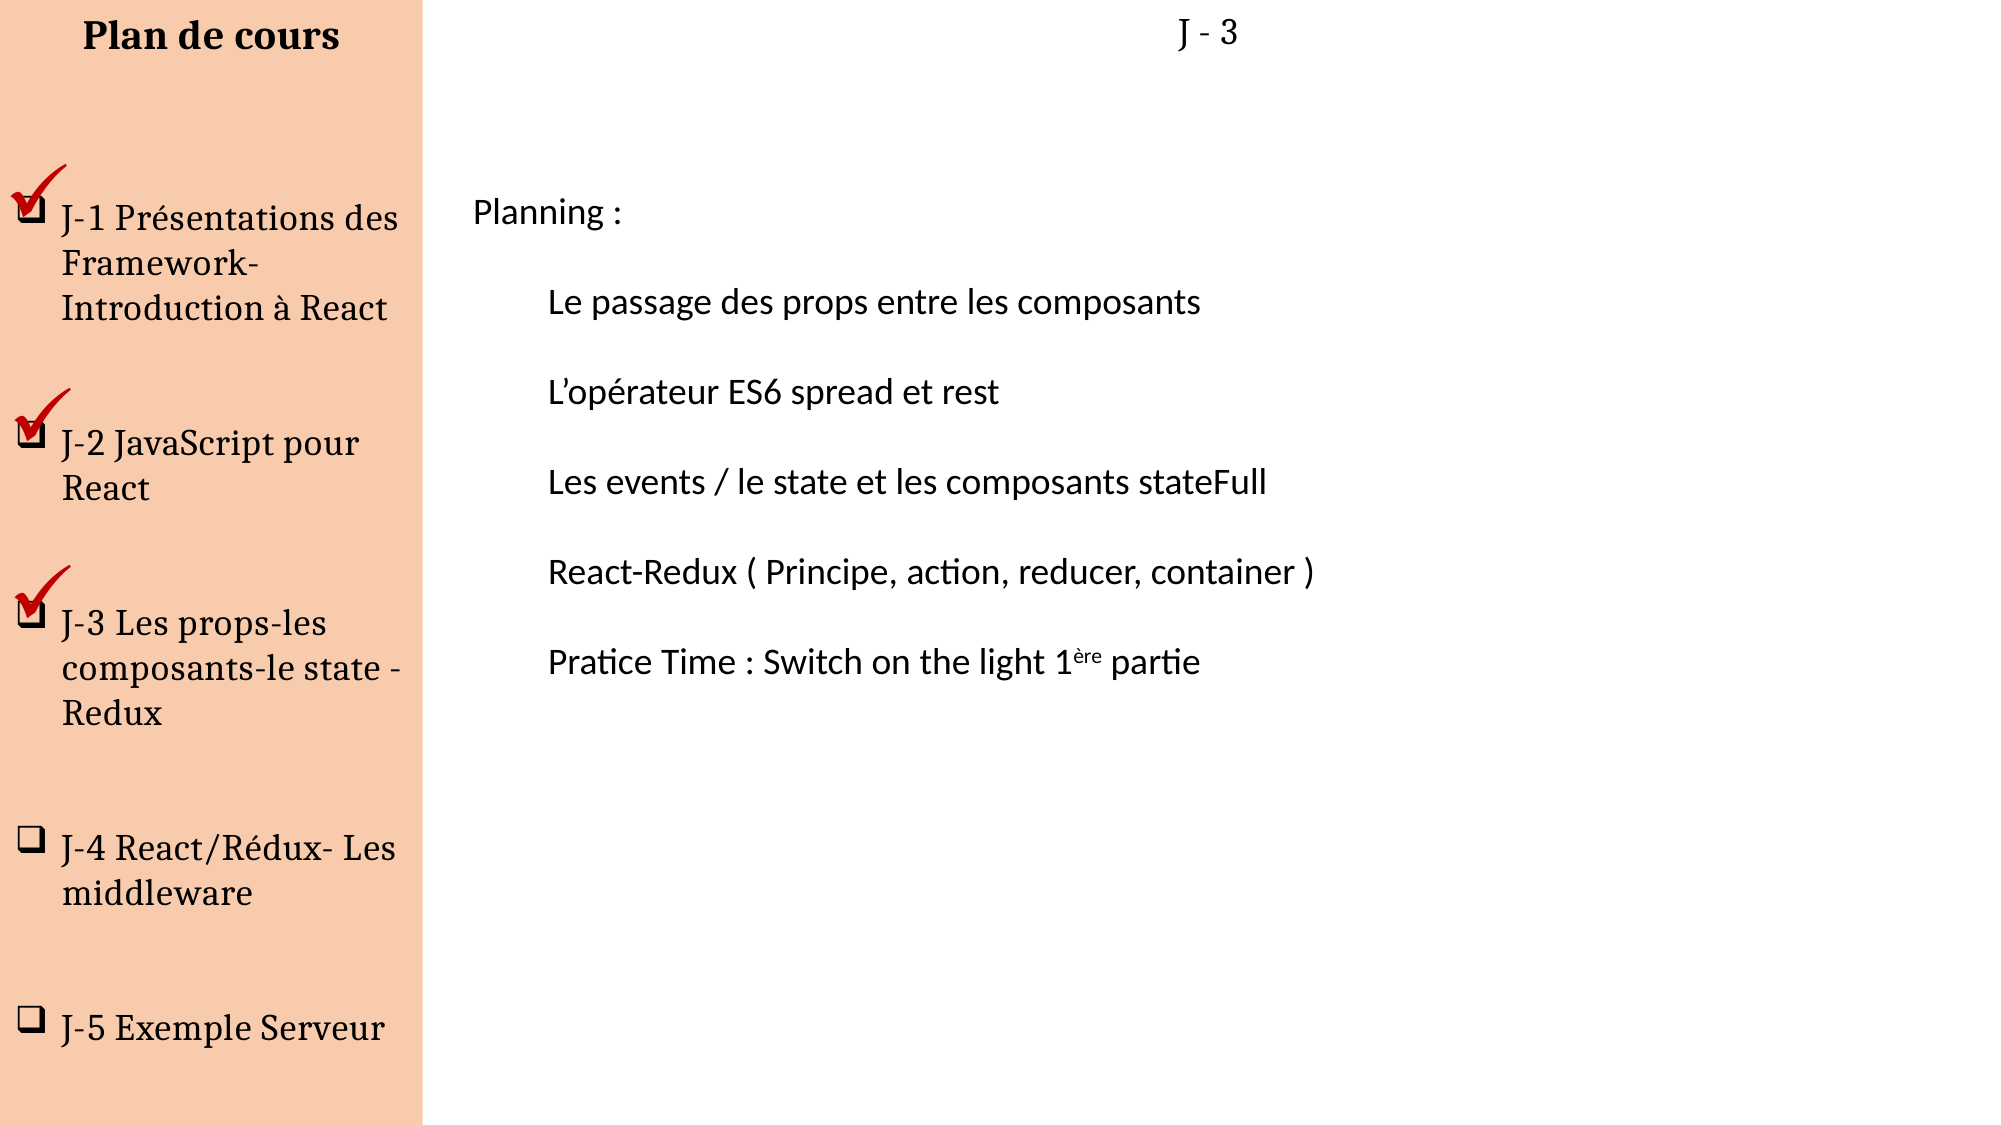

J - 3

Planning :
Le passage des props entre les composants
L’opérateur ES6 spread et rest
Les events / le state et les composants stateFull
React-Redux ( Principe, action, reducer, container )
Pratice Time : Switch on the light 1ère partie